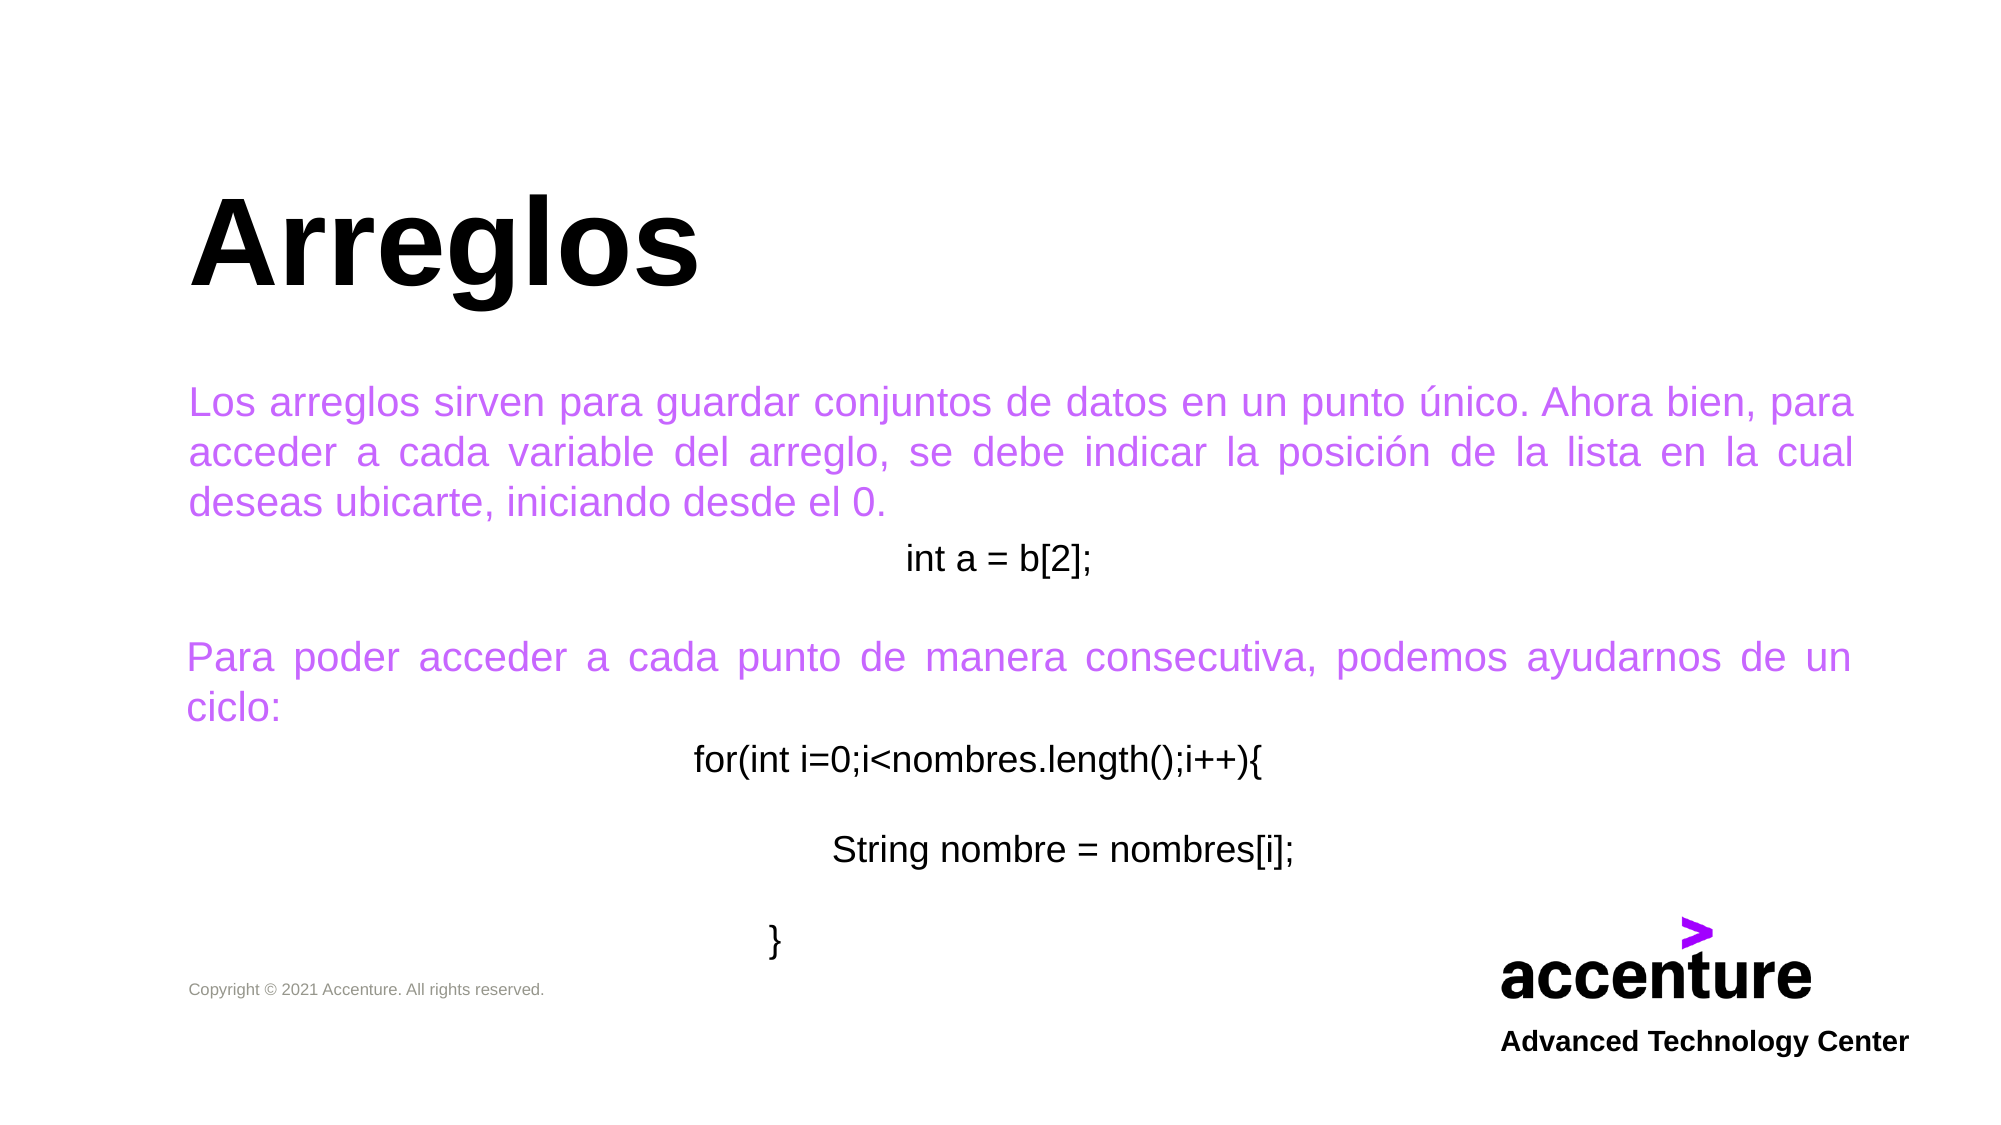

# Arreglos
Los arreglos sirven para guardar conjuntos de datos en un punto único. Ahora bien, para acceder a cada variable del arreglo, se debe indicar la posición de la lista en la cual deseas ubicarte, iniciando desde el 0.
int a = b[2];
Para poder acceder a cada punto de manera consecutiva, podemos ayudarnos de un ciclo:
for(int i=0;i<nombres.length();i++){

	      String nombre = nombres[i];

	}